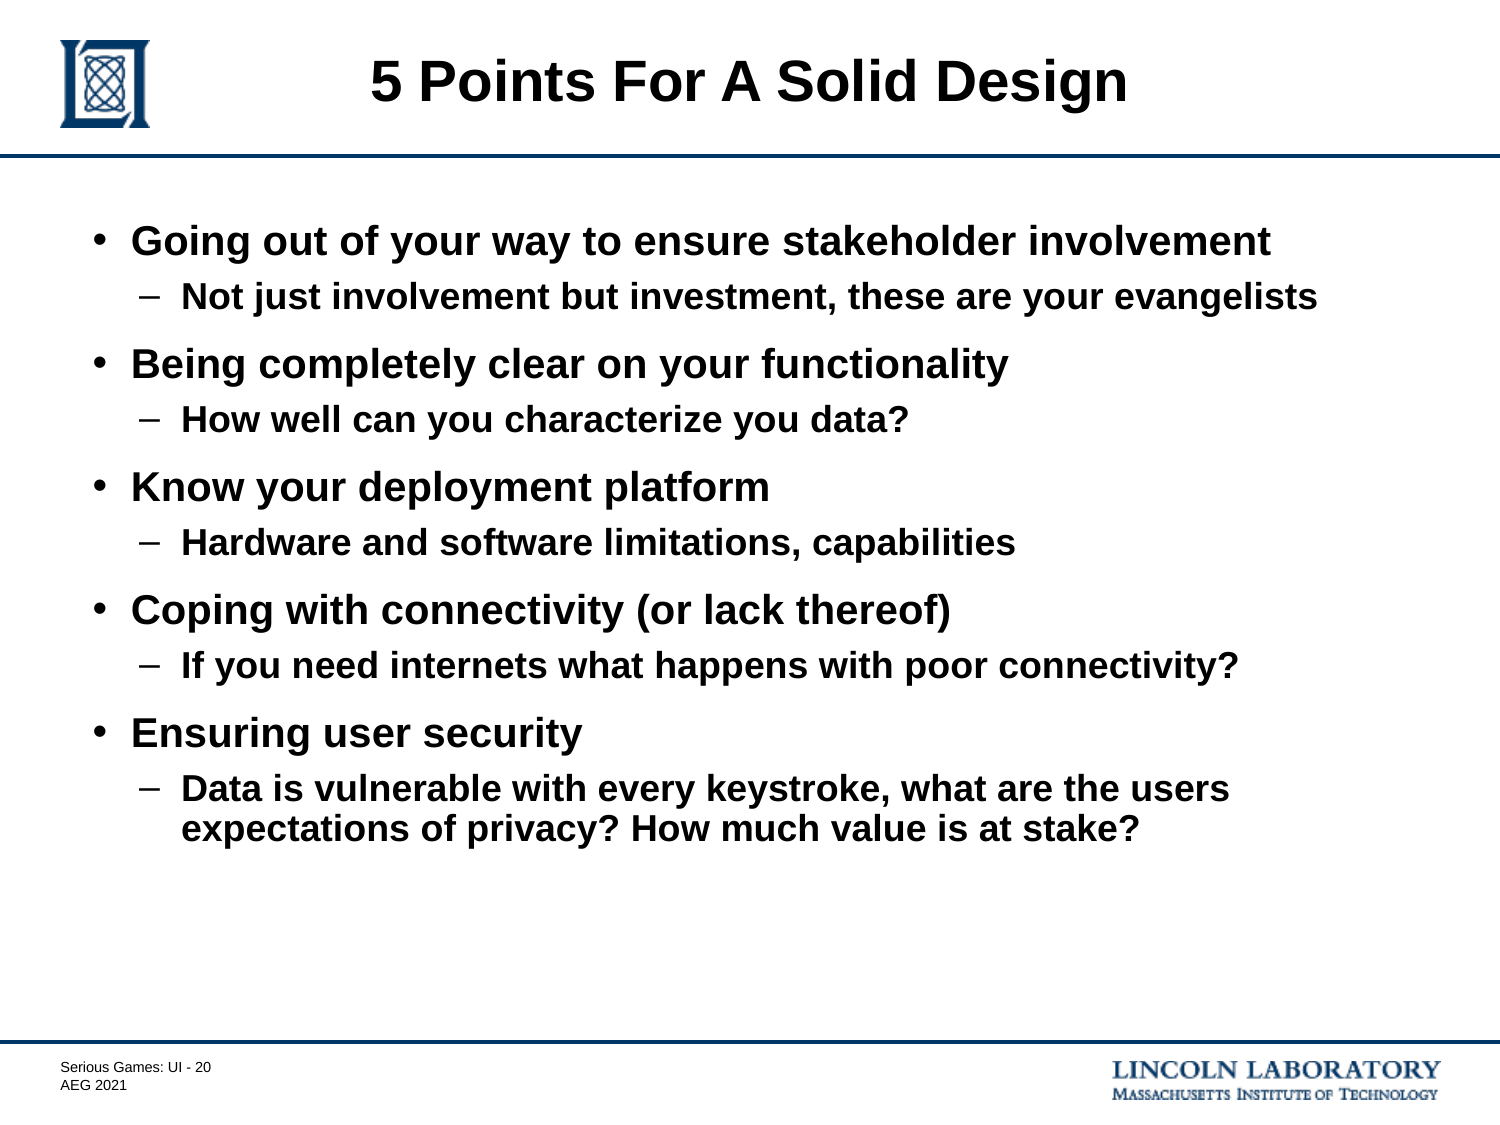

# 5 Points For A Solid Design
Going out of your way to ensure stakeholder involvement
Not just involvement but investment, these are your evangelists
Being completely clear on your functionality
How well can you characterize you data?
Know your deployment platform
Hardware and software limitations, capabilities
Coping with connectivity (or lack thereof)
If you need internets what happens with poor connectivity?
Ensuring user security
Data is vulnerable with every keystroke, what are the users expectations of privacy? How much value is at stake?